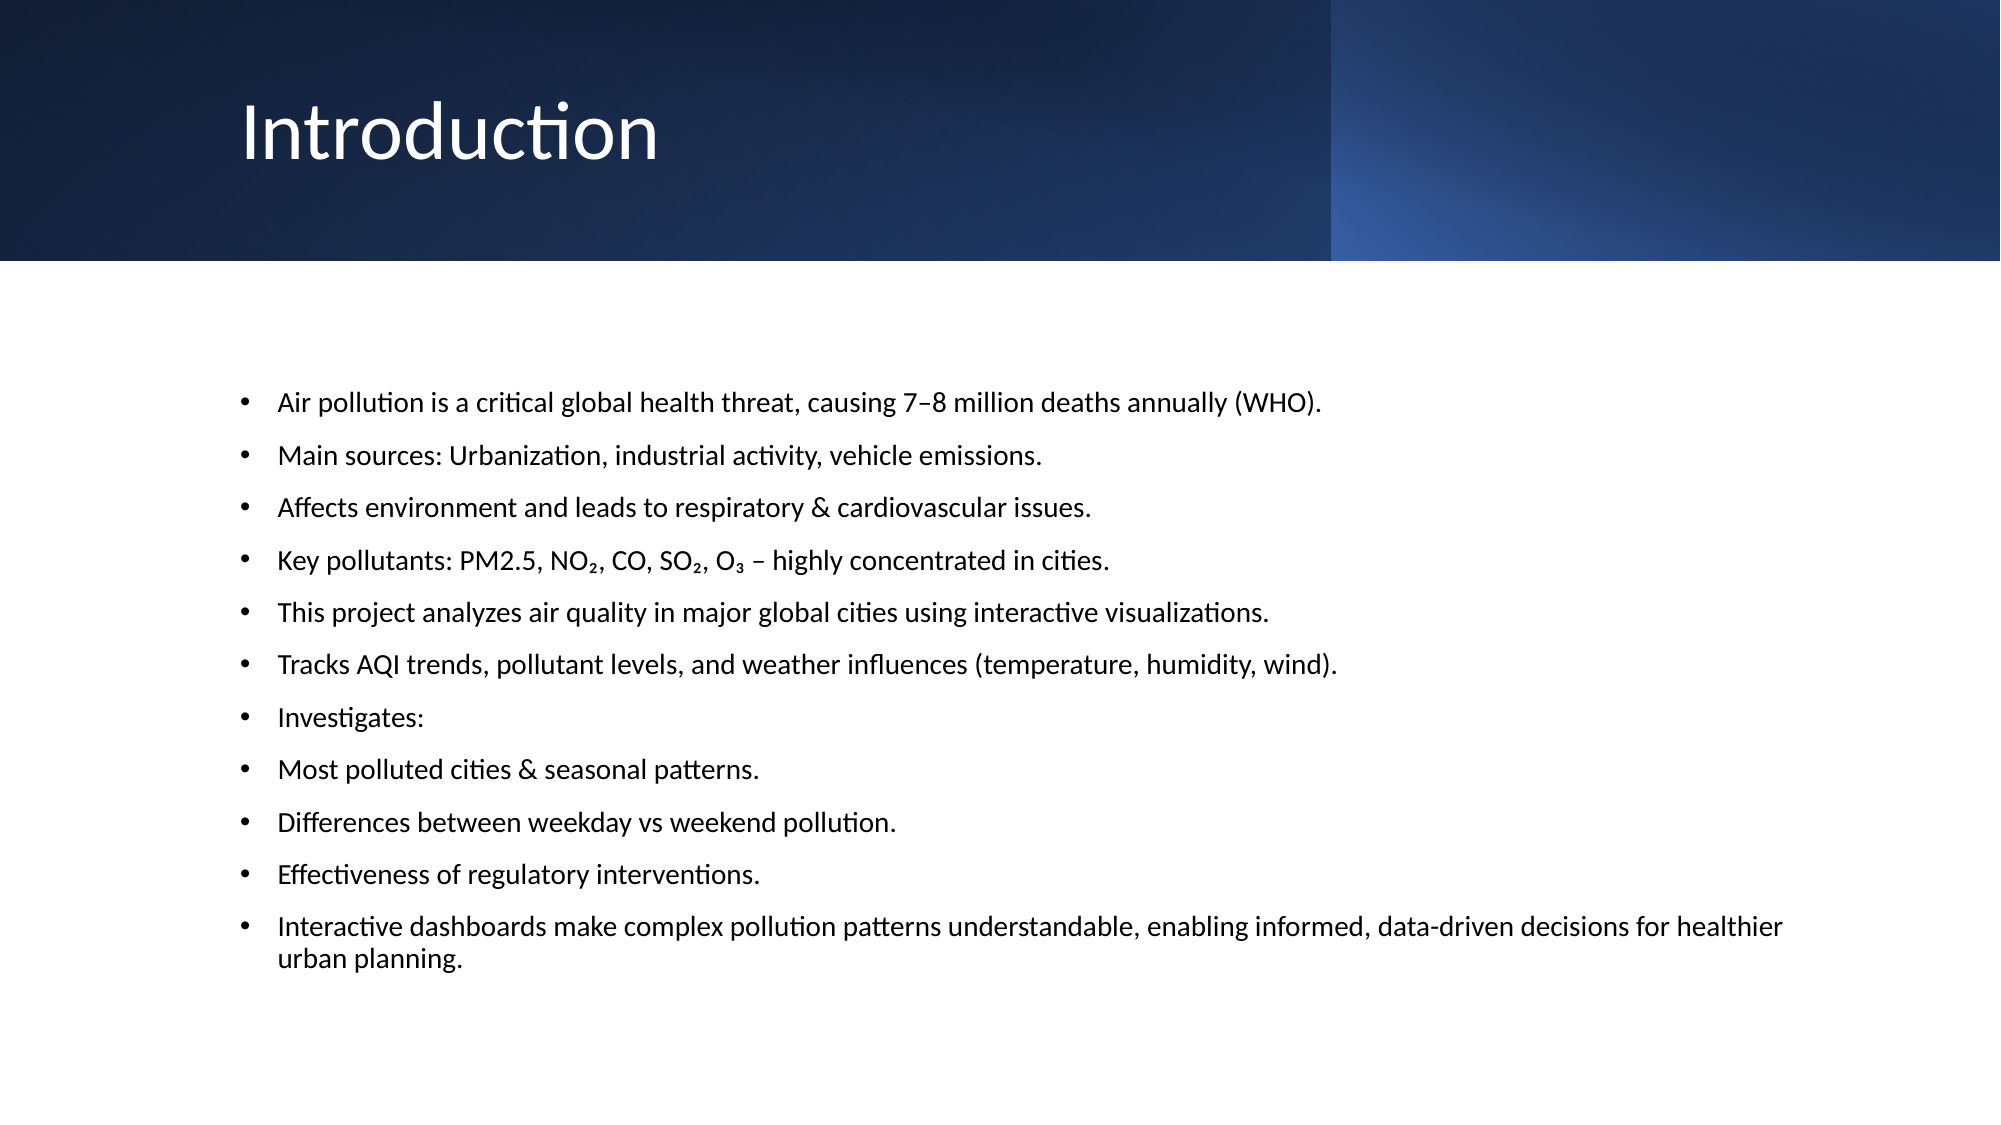

# Introduction
Air pollution is a critical global health threat, causing 7–8 million deaths annually (WHO).
Main sources: Urbanization, industrial activity, vehicle emissions.
Affects environment and leads to respiratory & cardiovascular issues.
Key pollutants: PM2.5, NO₂, CO, SO₂, O₃ – highly concentrated in cities.
This project analyzes air quality in major global cities using interactive visualizations.
Tracks AQI trends, pollutant levels, and weather influences (temperature, humidity, wind).
Investigates:
Most polluted cities & seasonal patterns.
Differences between weekday vs weekend pollution.
Effectiveness of regulatory interventions.
Interactive dashboards make complex pollution patterns understandable, enabling informed, data-driven decisions for healthier urban planning.